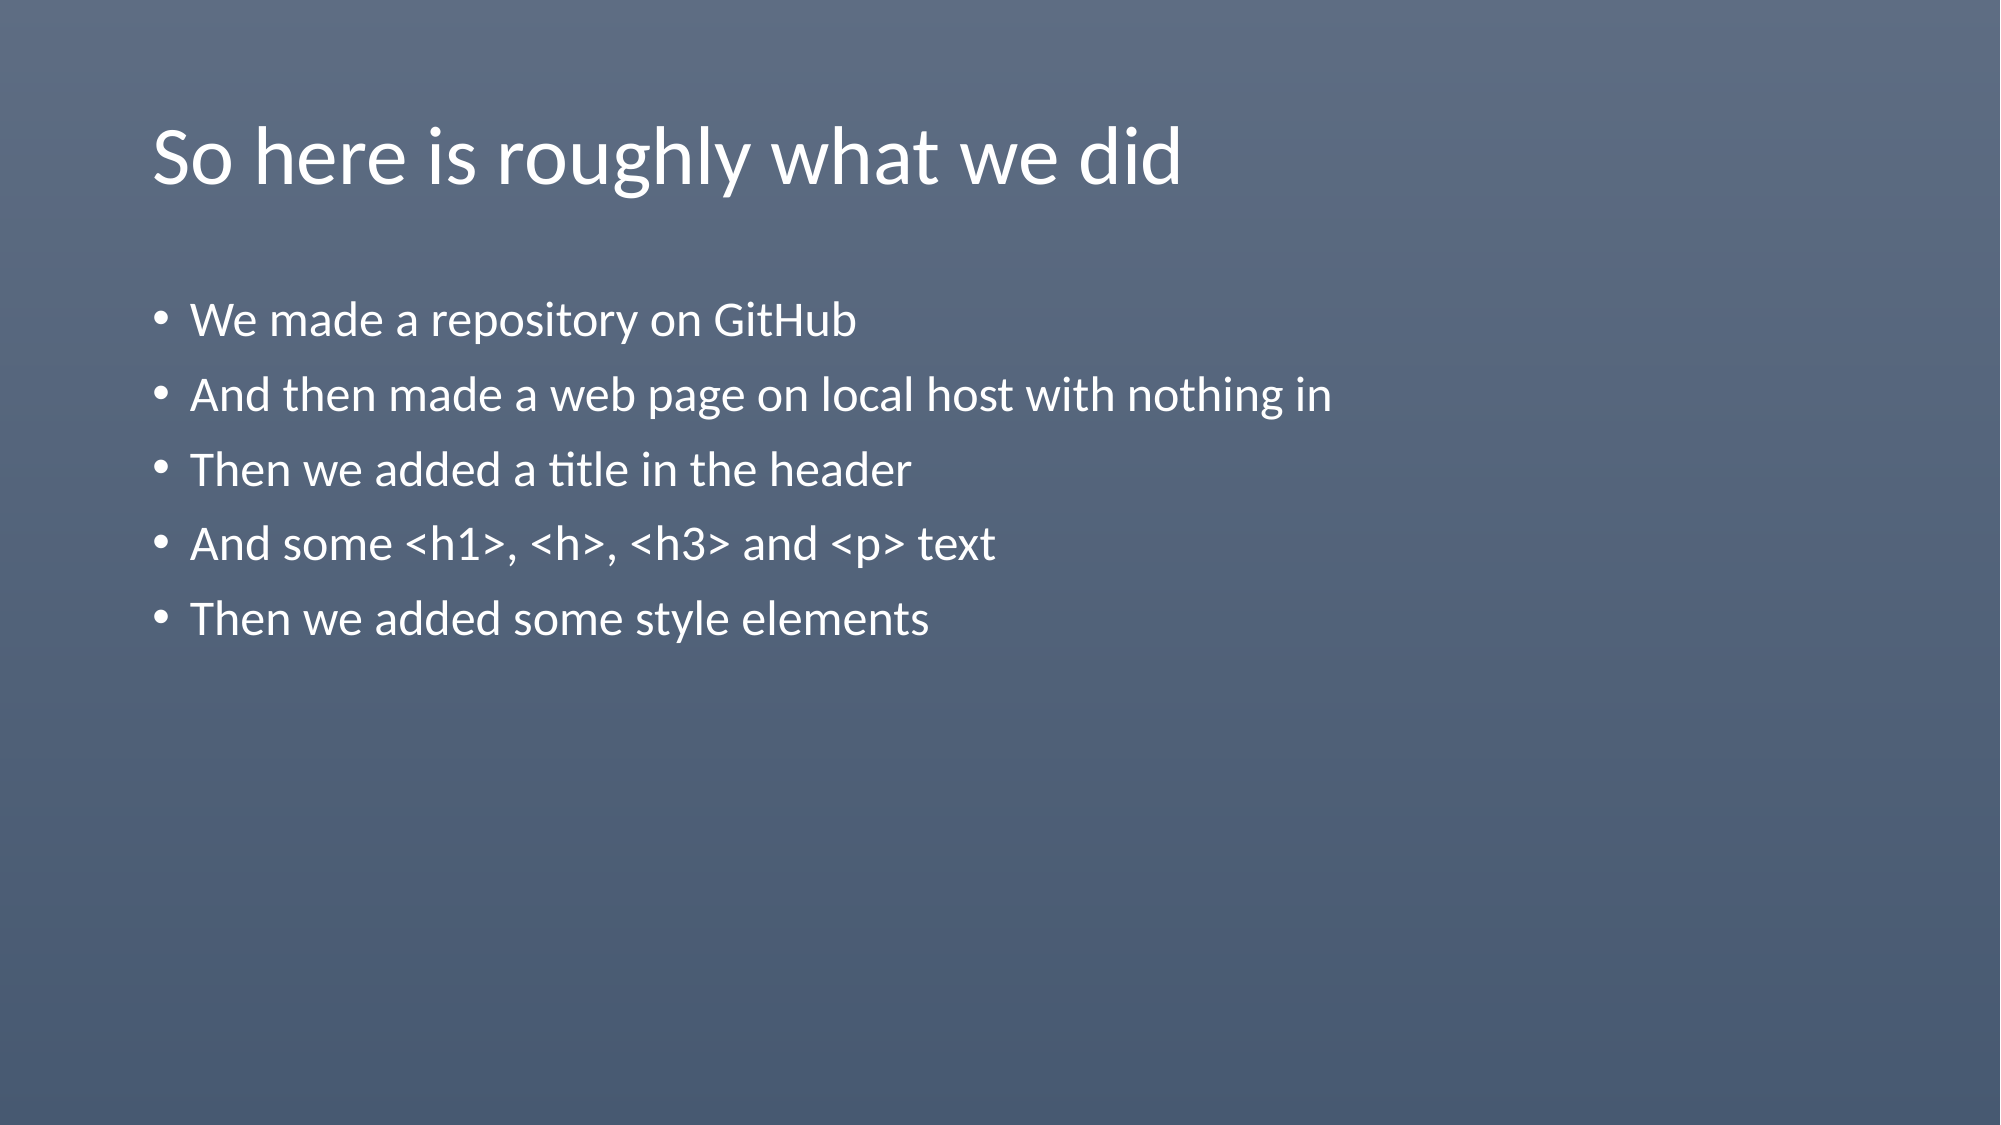

# So here is roughly what we did
We made a repository on GitHub
And then made a web page on local host with nothing in
Then we added a title in the header
And some <h1>, <h>, <h3> and <p> text
Then we added some style elements